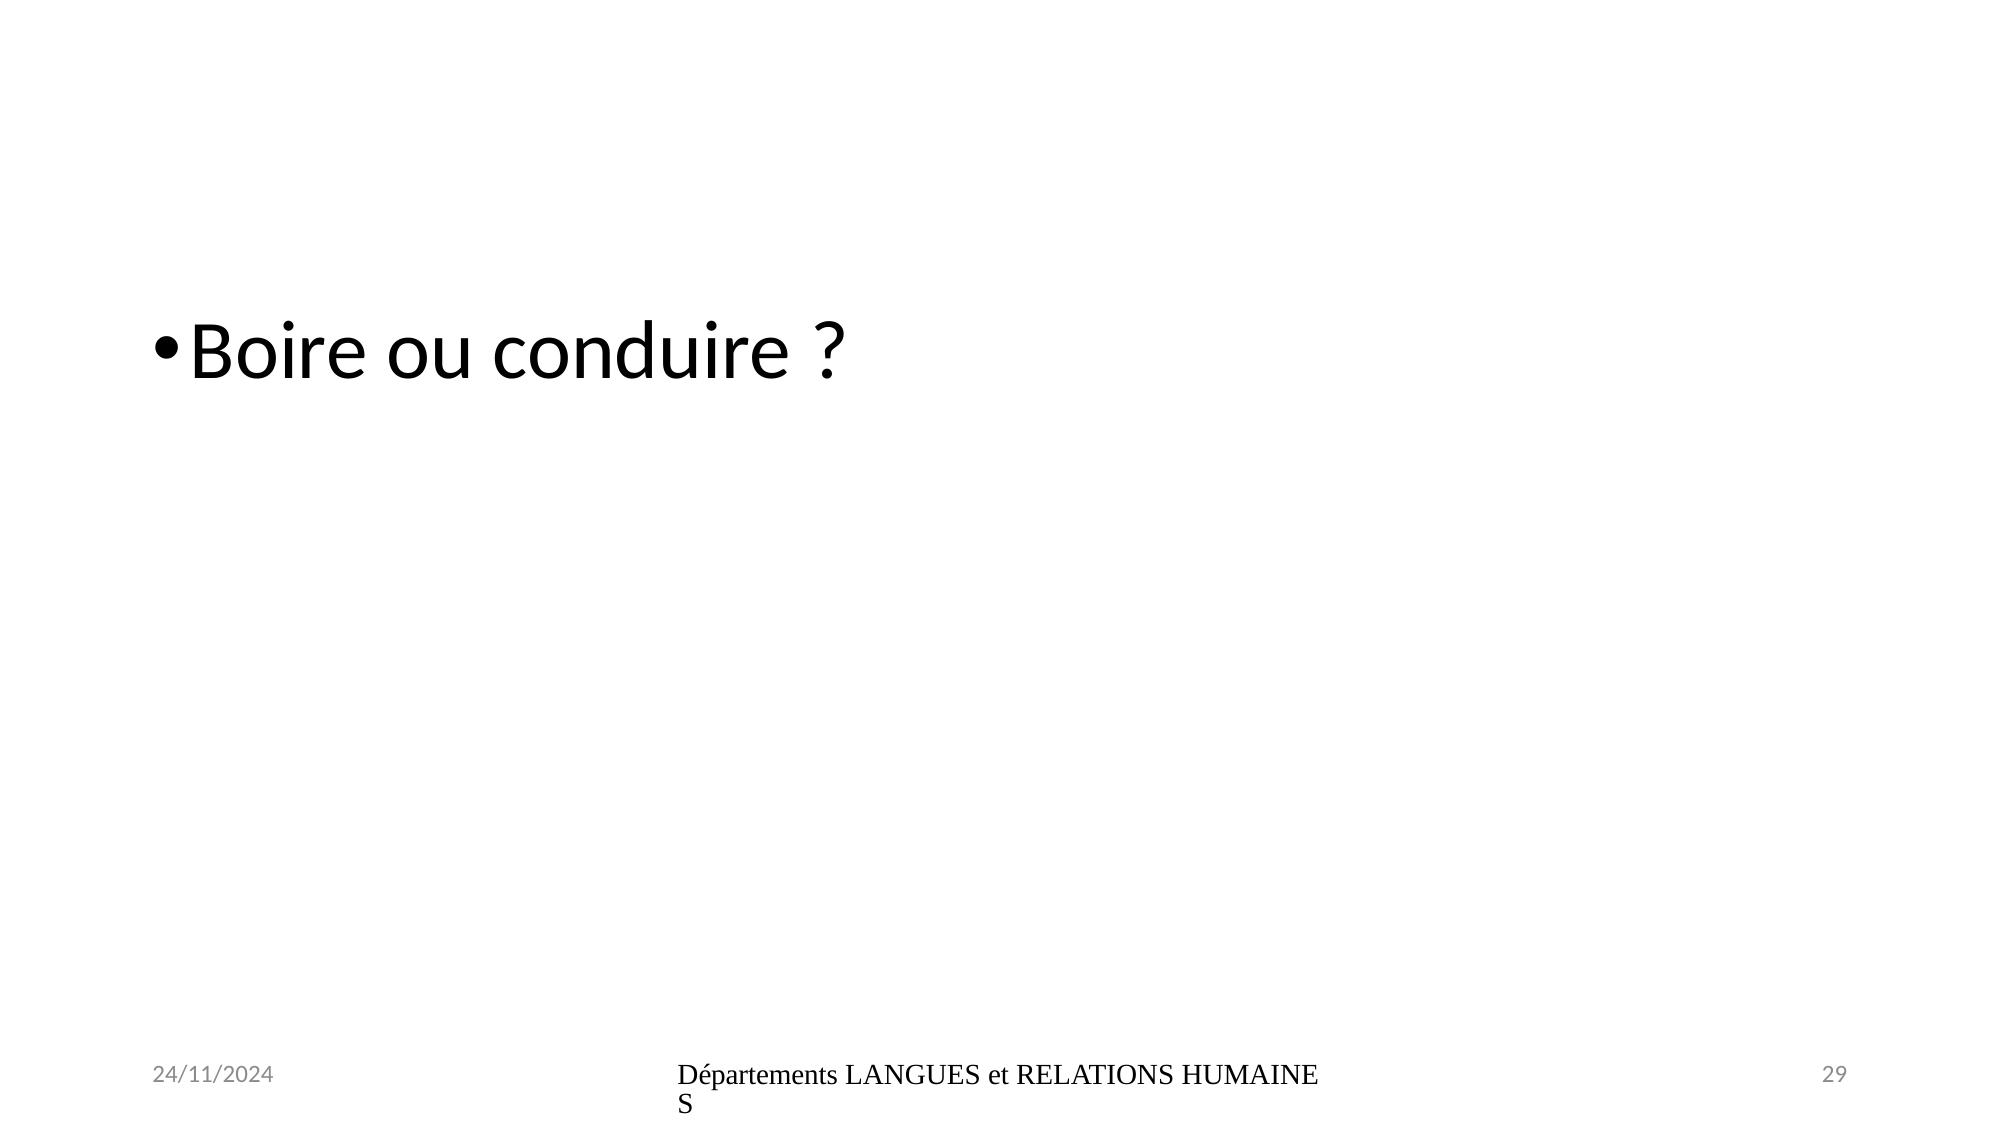

#
Boire ou conduire ?
24/11/2024
Départements LANGUES et RELATIONS HUMAINES
29